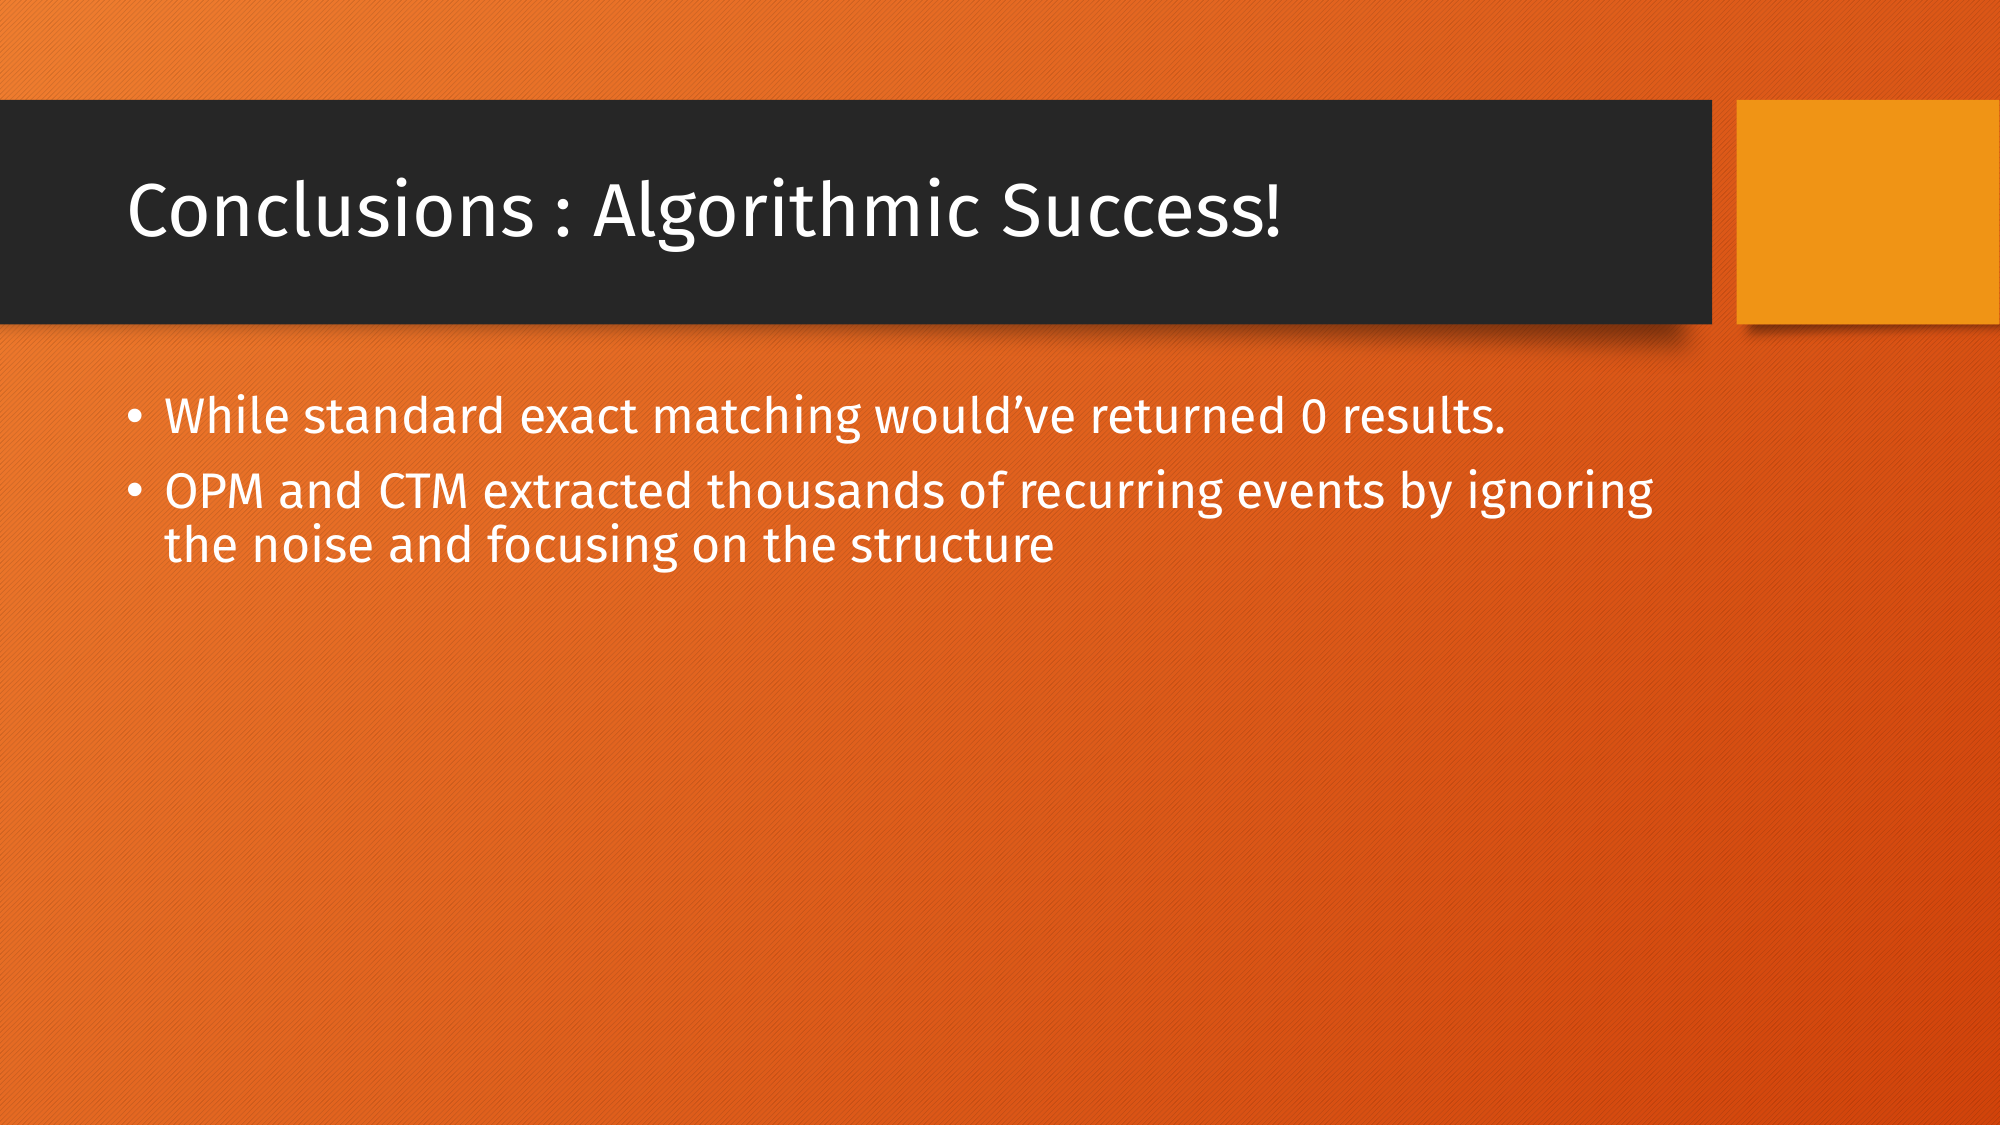

# Conclusions : Algorithmic Success!
While standard exact matching would’ve returned 0 results.
OPM and CTM extracted thousands of recurring events by ignoring the noise and focusing on the structure